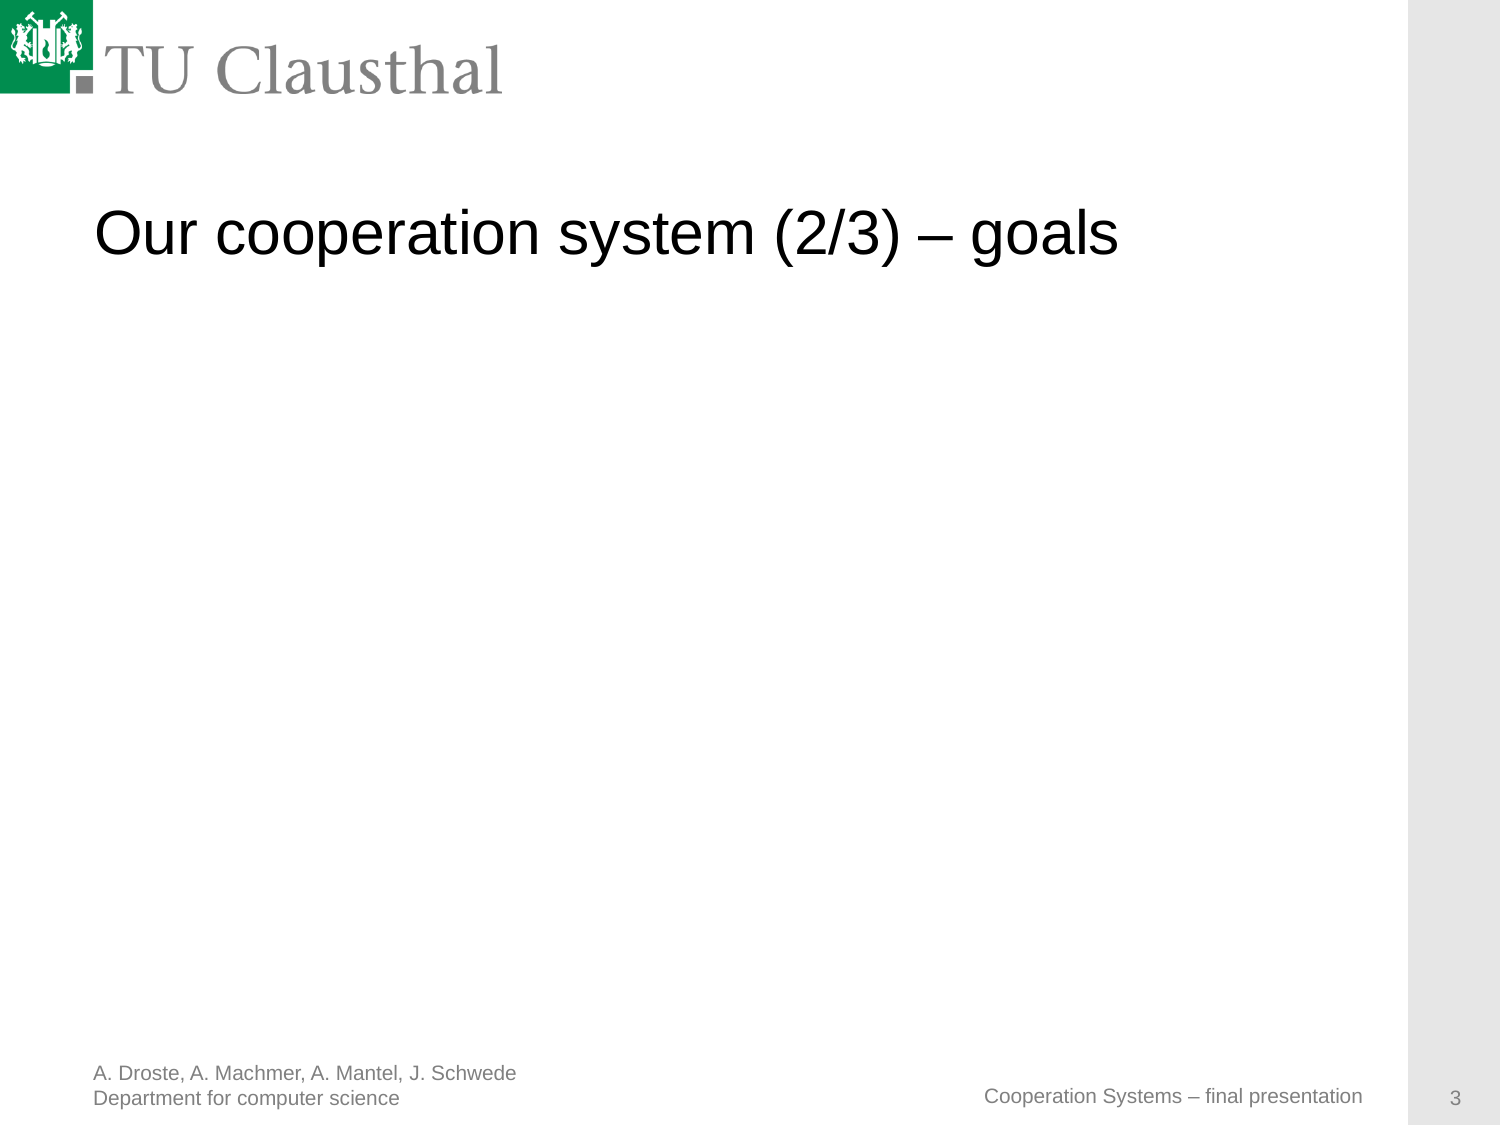

# Our cooperation system (2/3) – goals